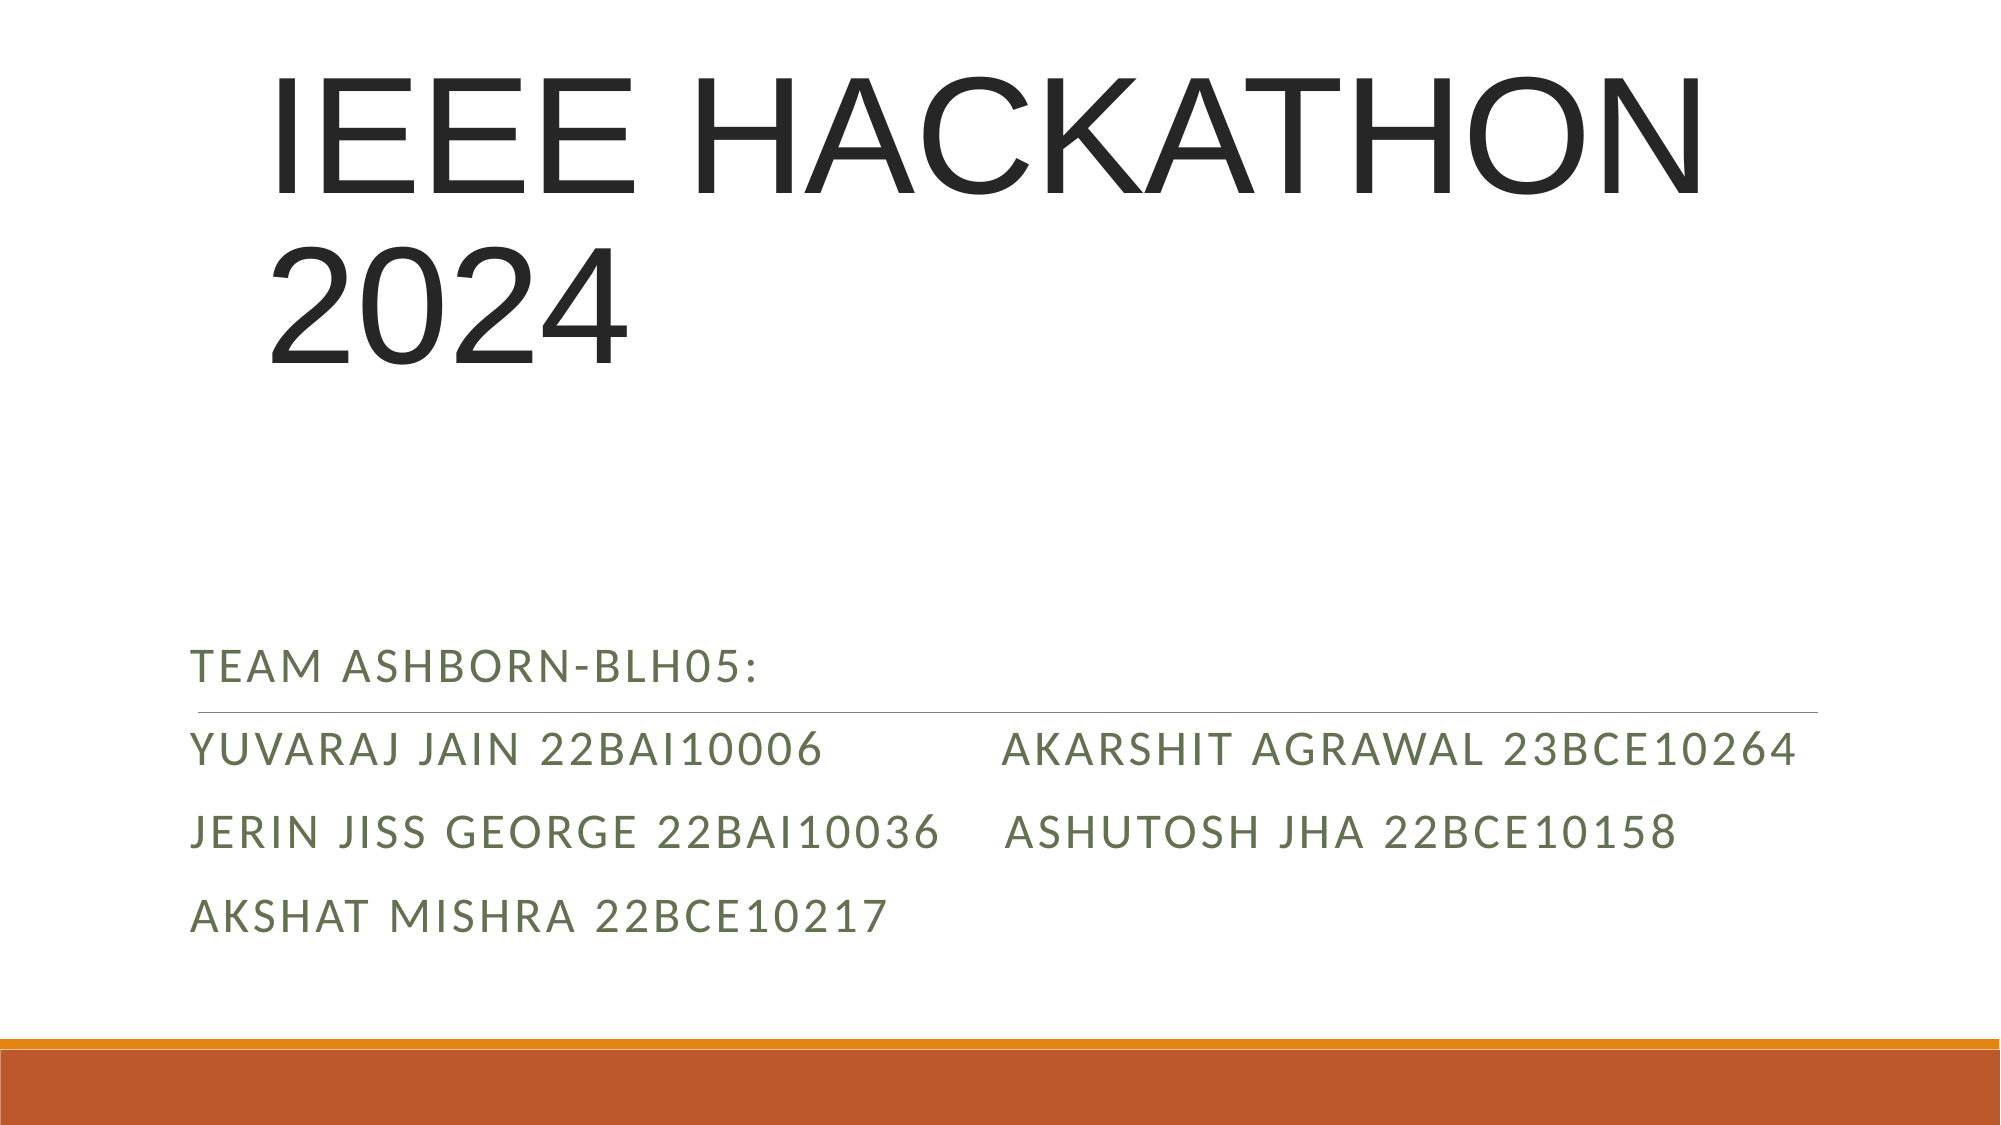

# IEEE HACKATHON 2024
Team Ashborn-BLH05:
Yuvaraj jain 22bai10006	    Akarshit Agrawal 23bce10264
Jerin jiss George 22bAI10036    Ashutosh jha 22bce10158
Akshat Mishra 22bce10217